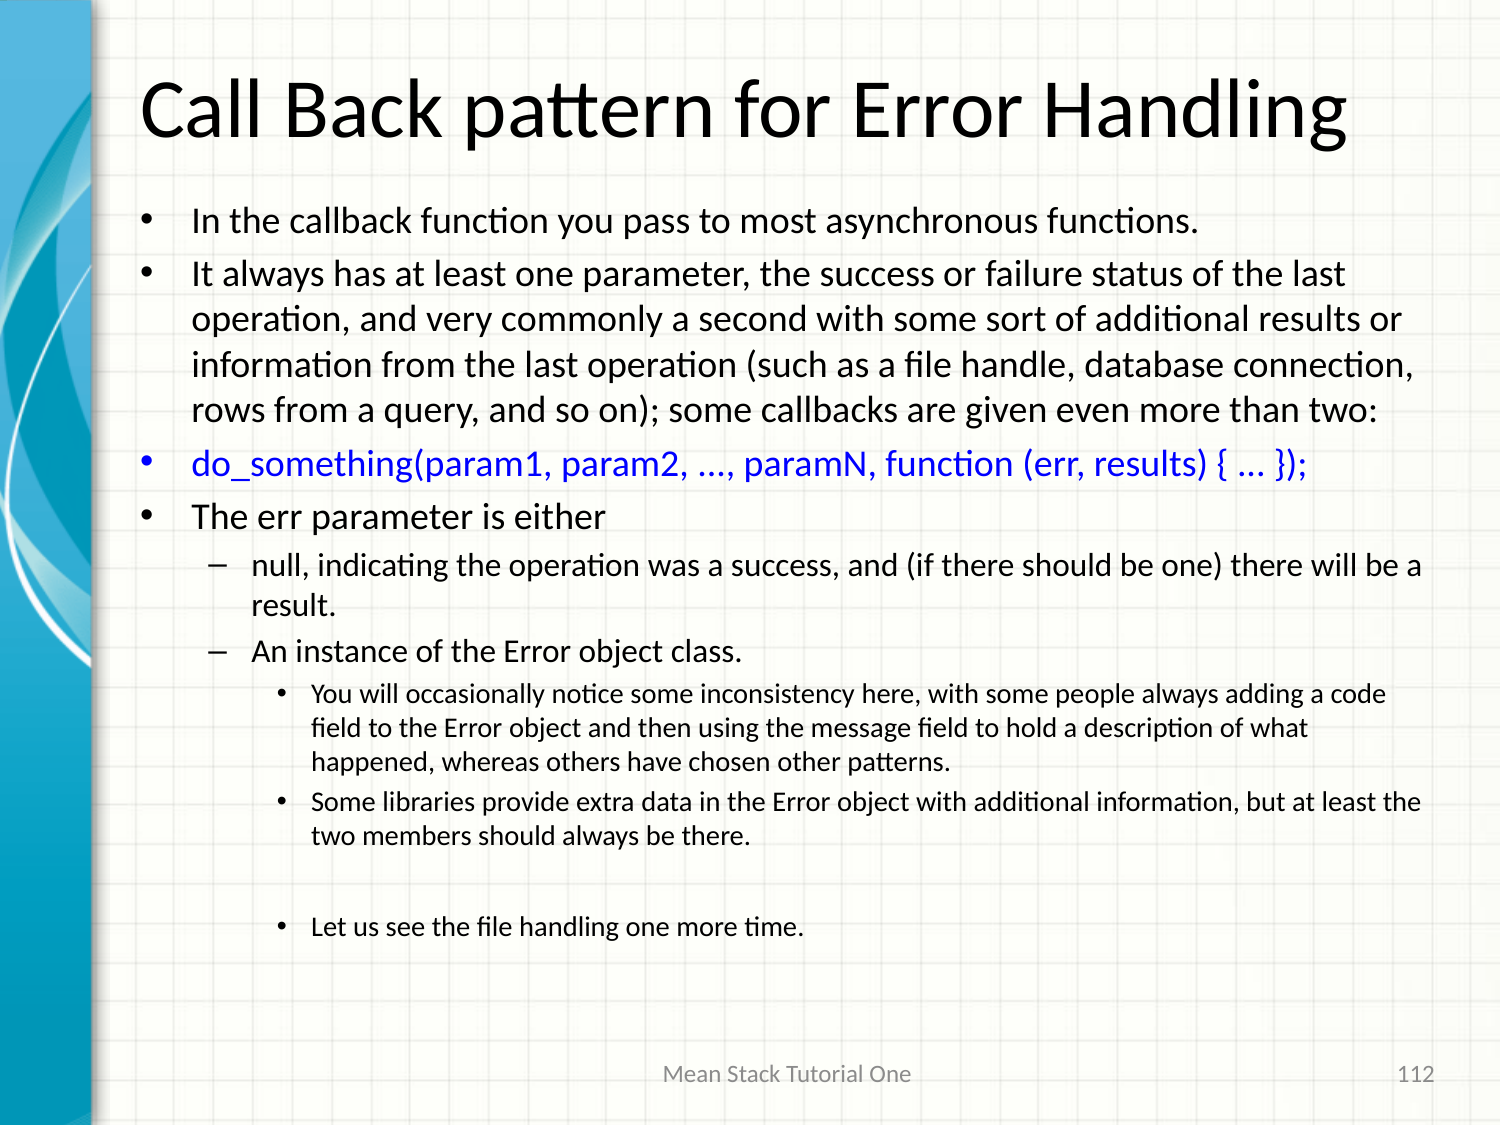

# Call Back pattern for Error Handling
In the callback function you pass to most asynchronous functions.
It always has at least one parameter, the success or failure status of the last operation, and very commonly a second with some sort of additional results or information from the last operation (such as a file handle, database connection, rows from a query, and so on); some callbacks are given even more than two:
do_something(param1, param2, ..., paramN, function (err, results) { ... });
The err parameter is either
null, indicating the operation was a success, and (if there should be one) there will be a result.
An instance of the Error object class.
You will occasionally notice some inconsistency here, with some people always adding a code field to the Error object and then using the message field to hold a description of what happened, whereas others have chosen other patterns.
Some libraries provide extra data in the Error object with additional information, but at least the two members should always be there.

Let us see the file handling one more time.
Mean Stack Tutorial One
112